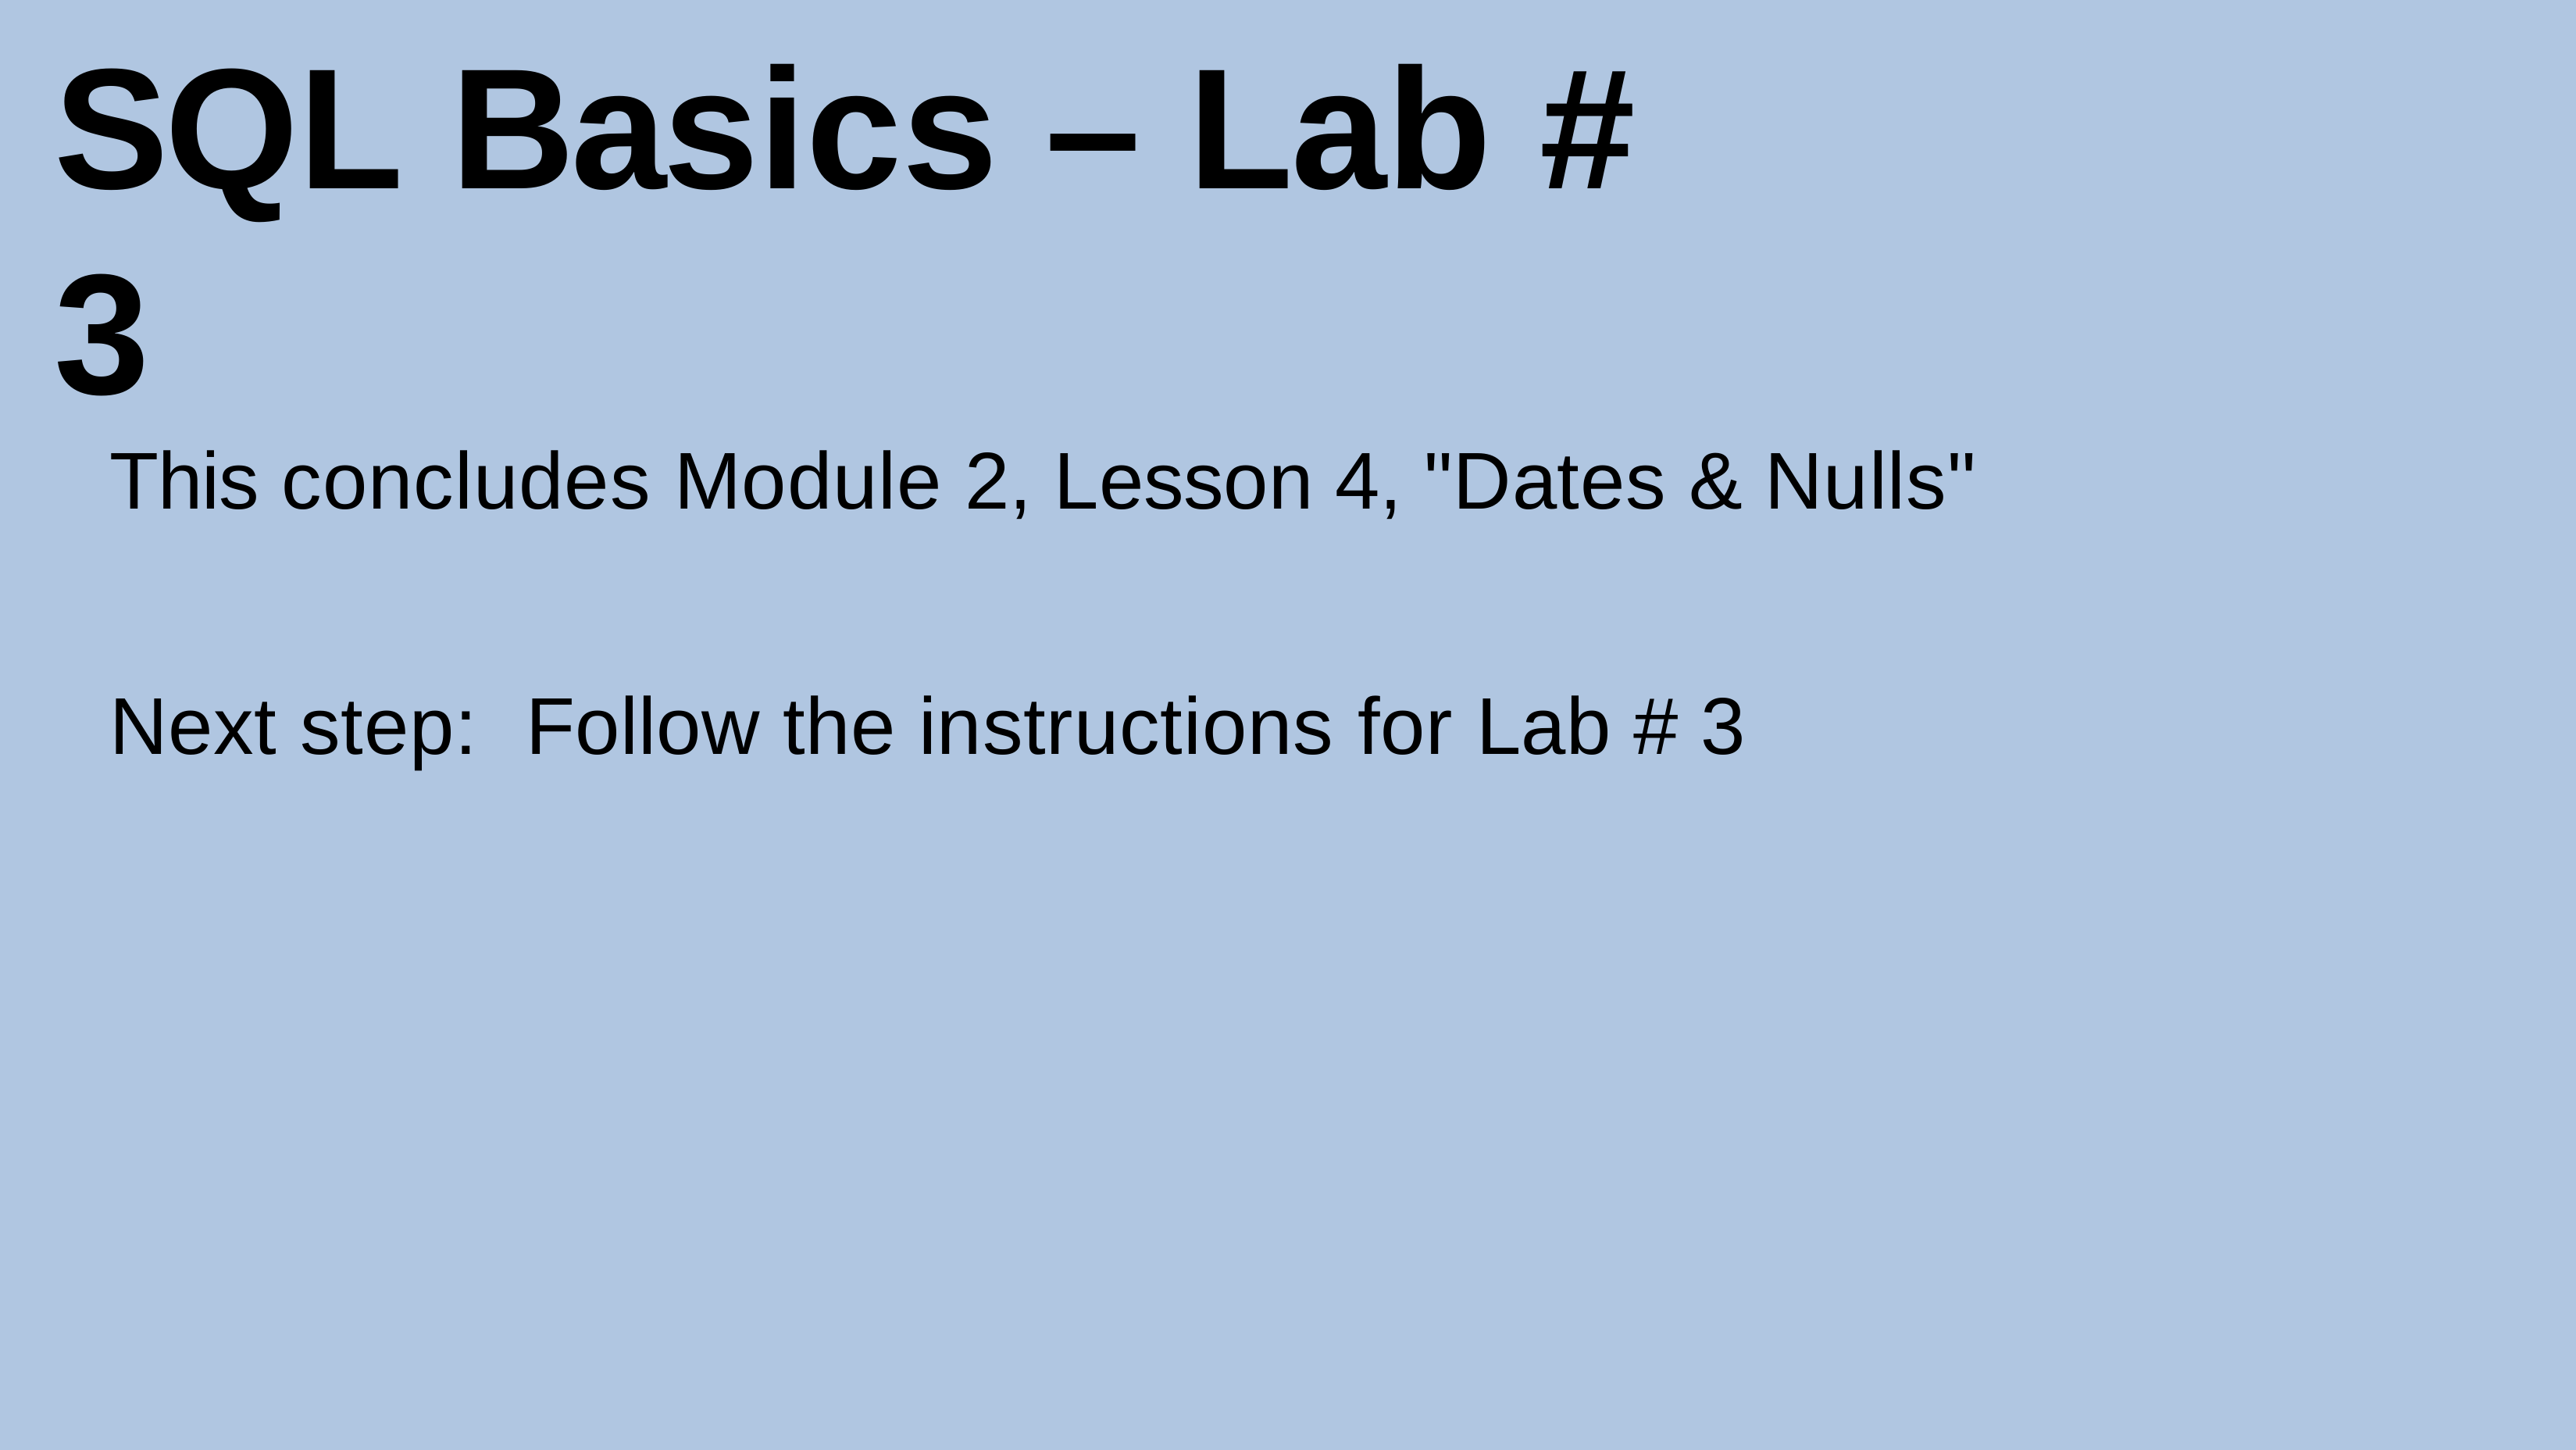

# SQL Basics – Lab # 3
This concludes Module 2, Lesson 4, "Dates & Nulls"

Next step:	Follow the instructions for Lab # 3